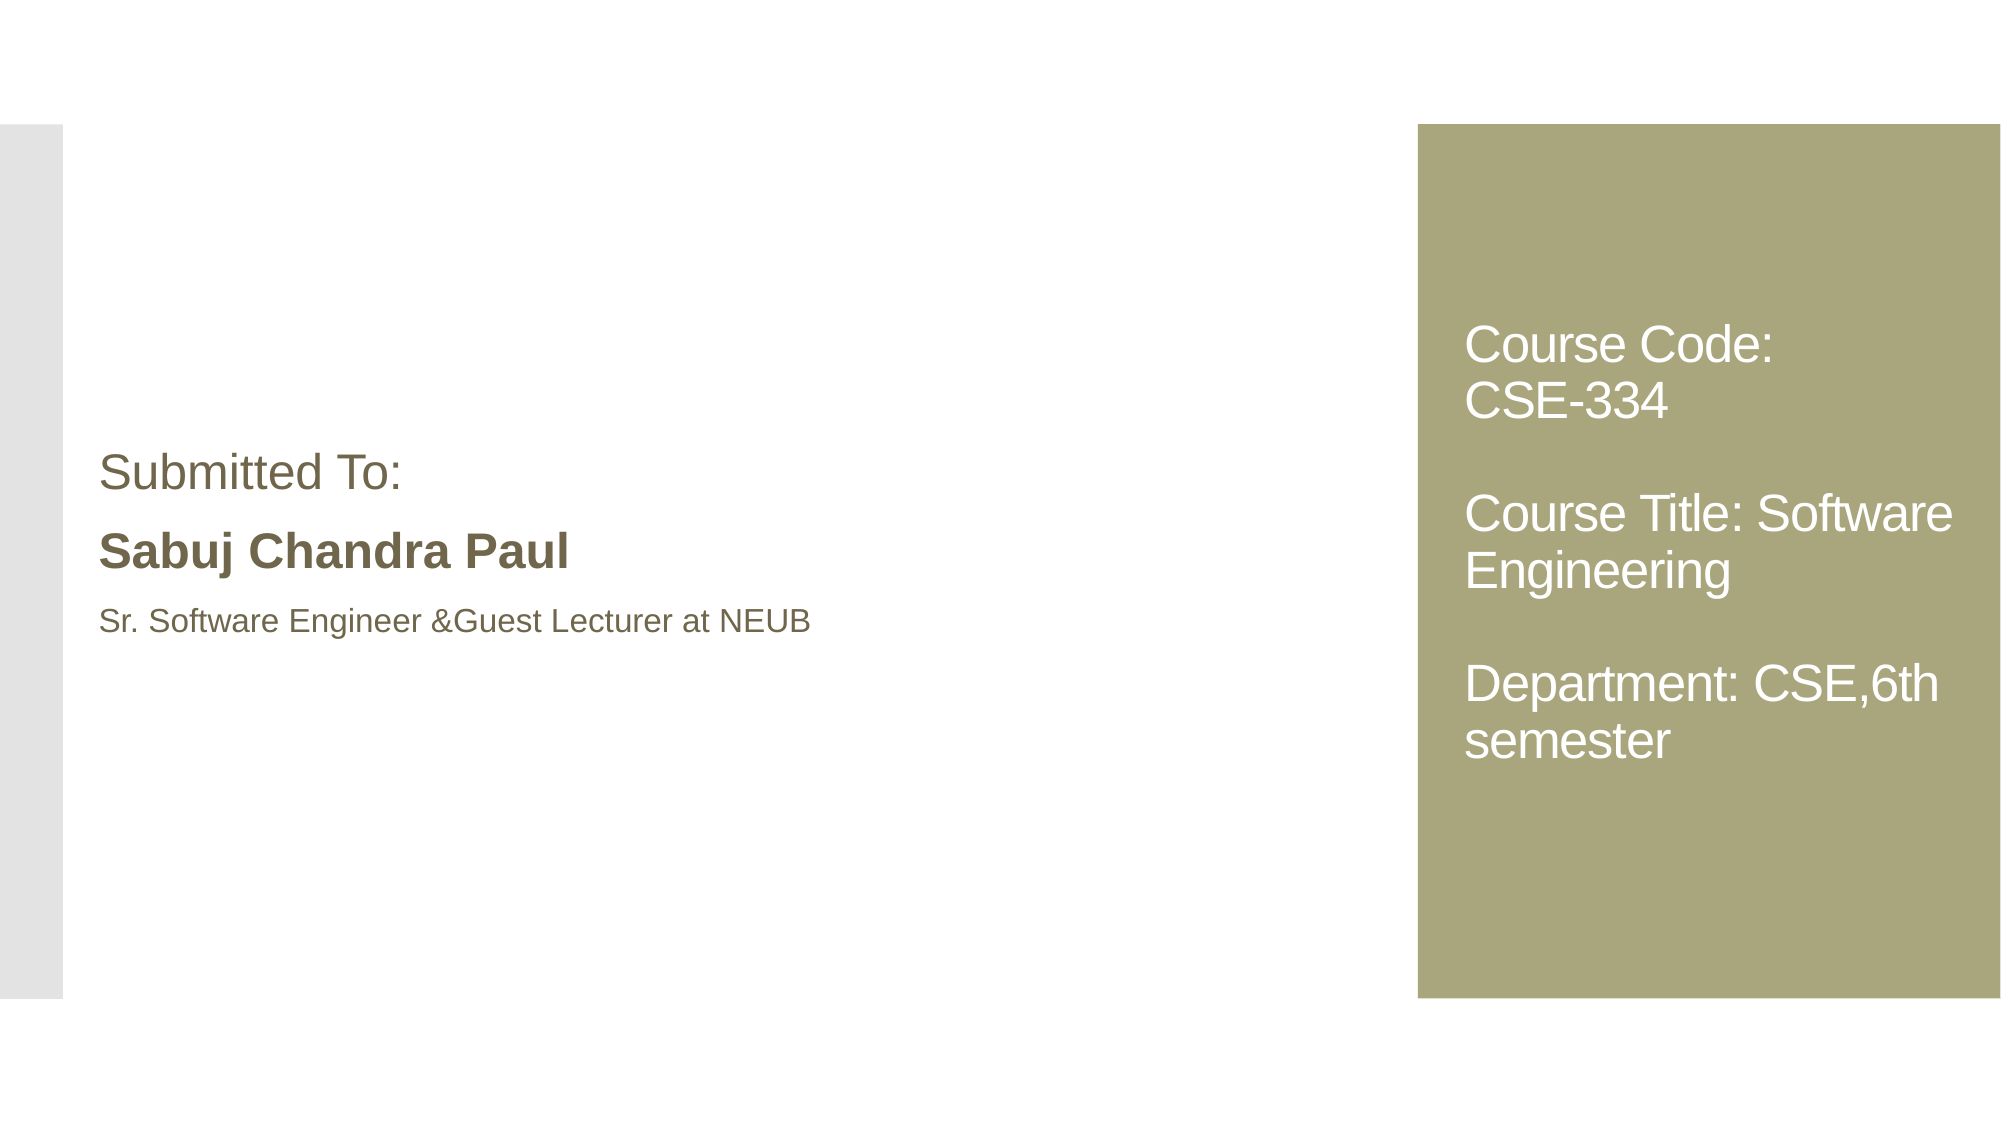

Submitted To:
Sabuj Chandra Paul
Sr. Software Engineer &Guest Lecturer at NEUB

# Course Code: CSE-334 Course Title: Software Engineering Department: CSE,6th semester